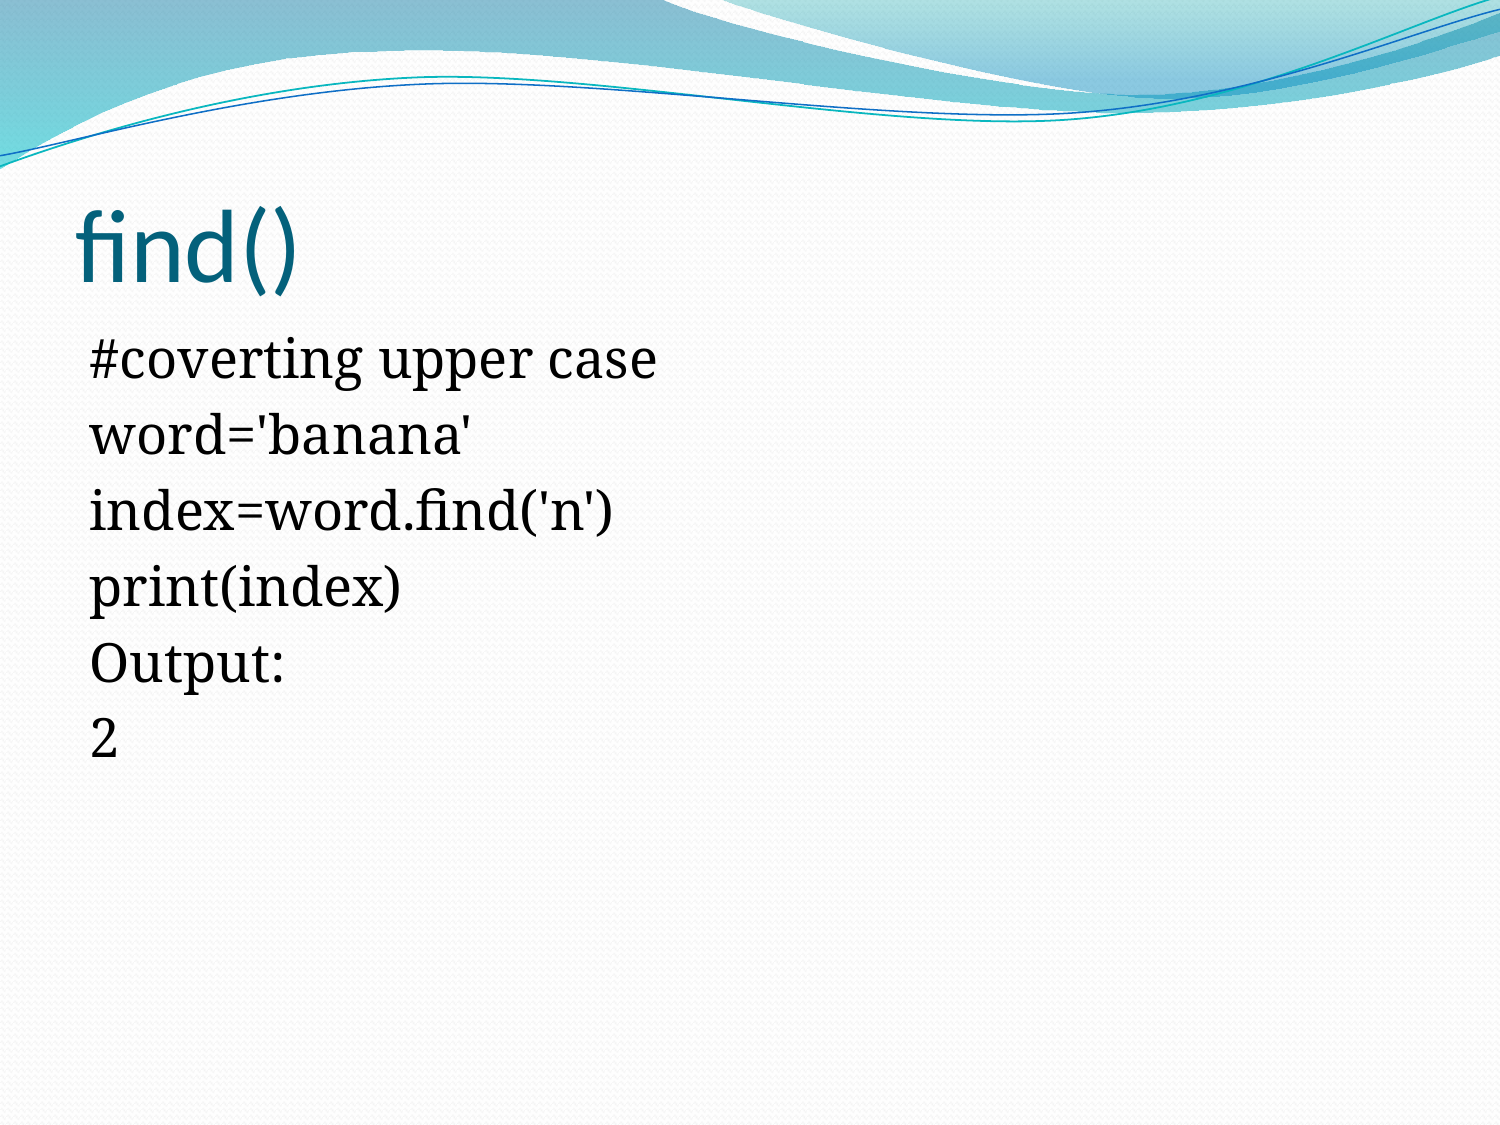

# find()
#coverting upper case
word='banana'
index=word.find('n')
print(index)
Output:
2